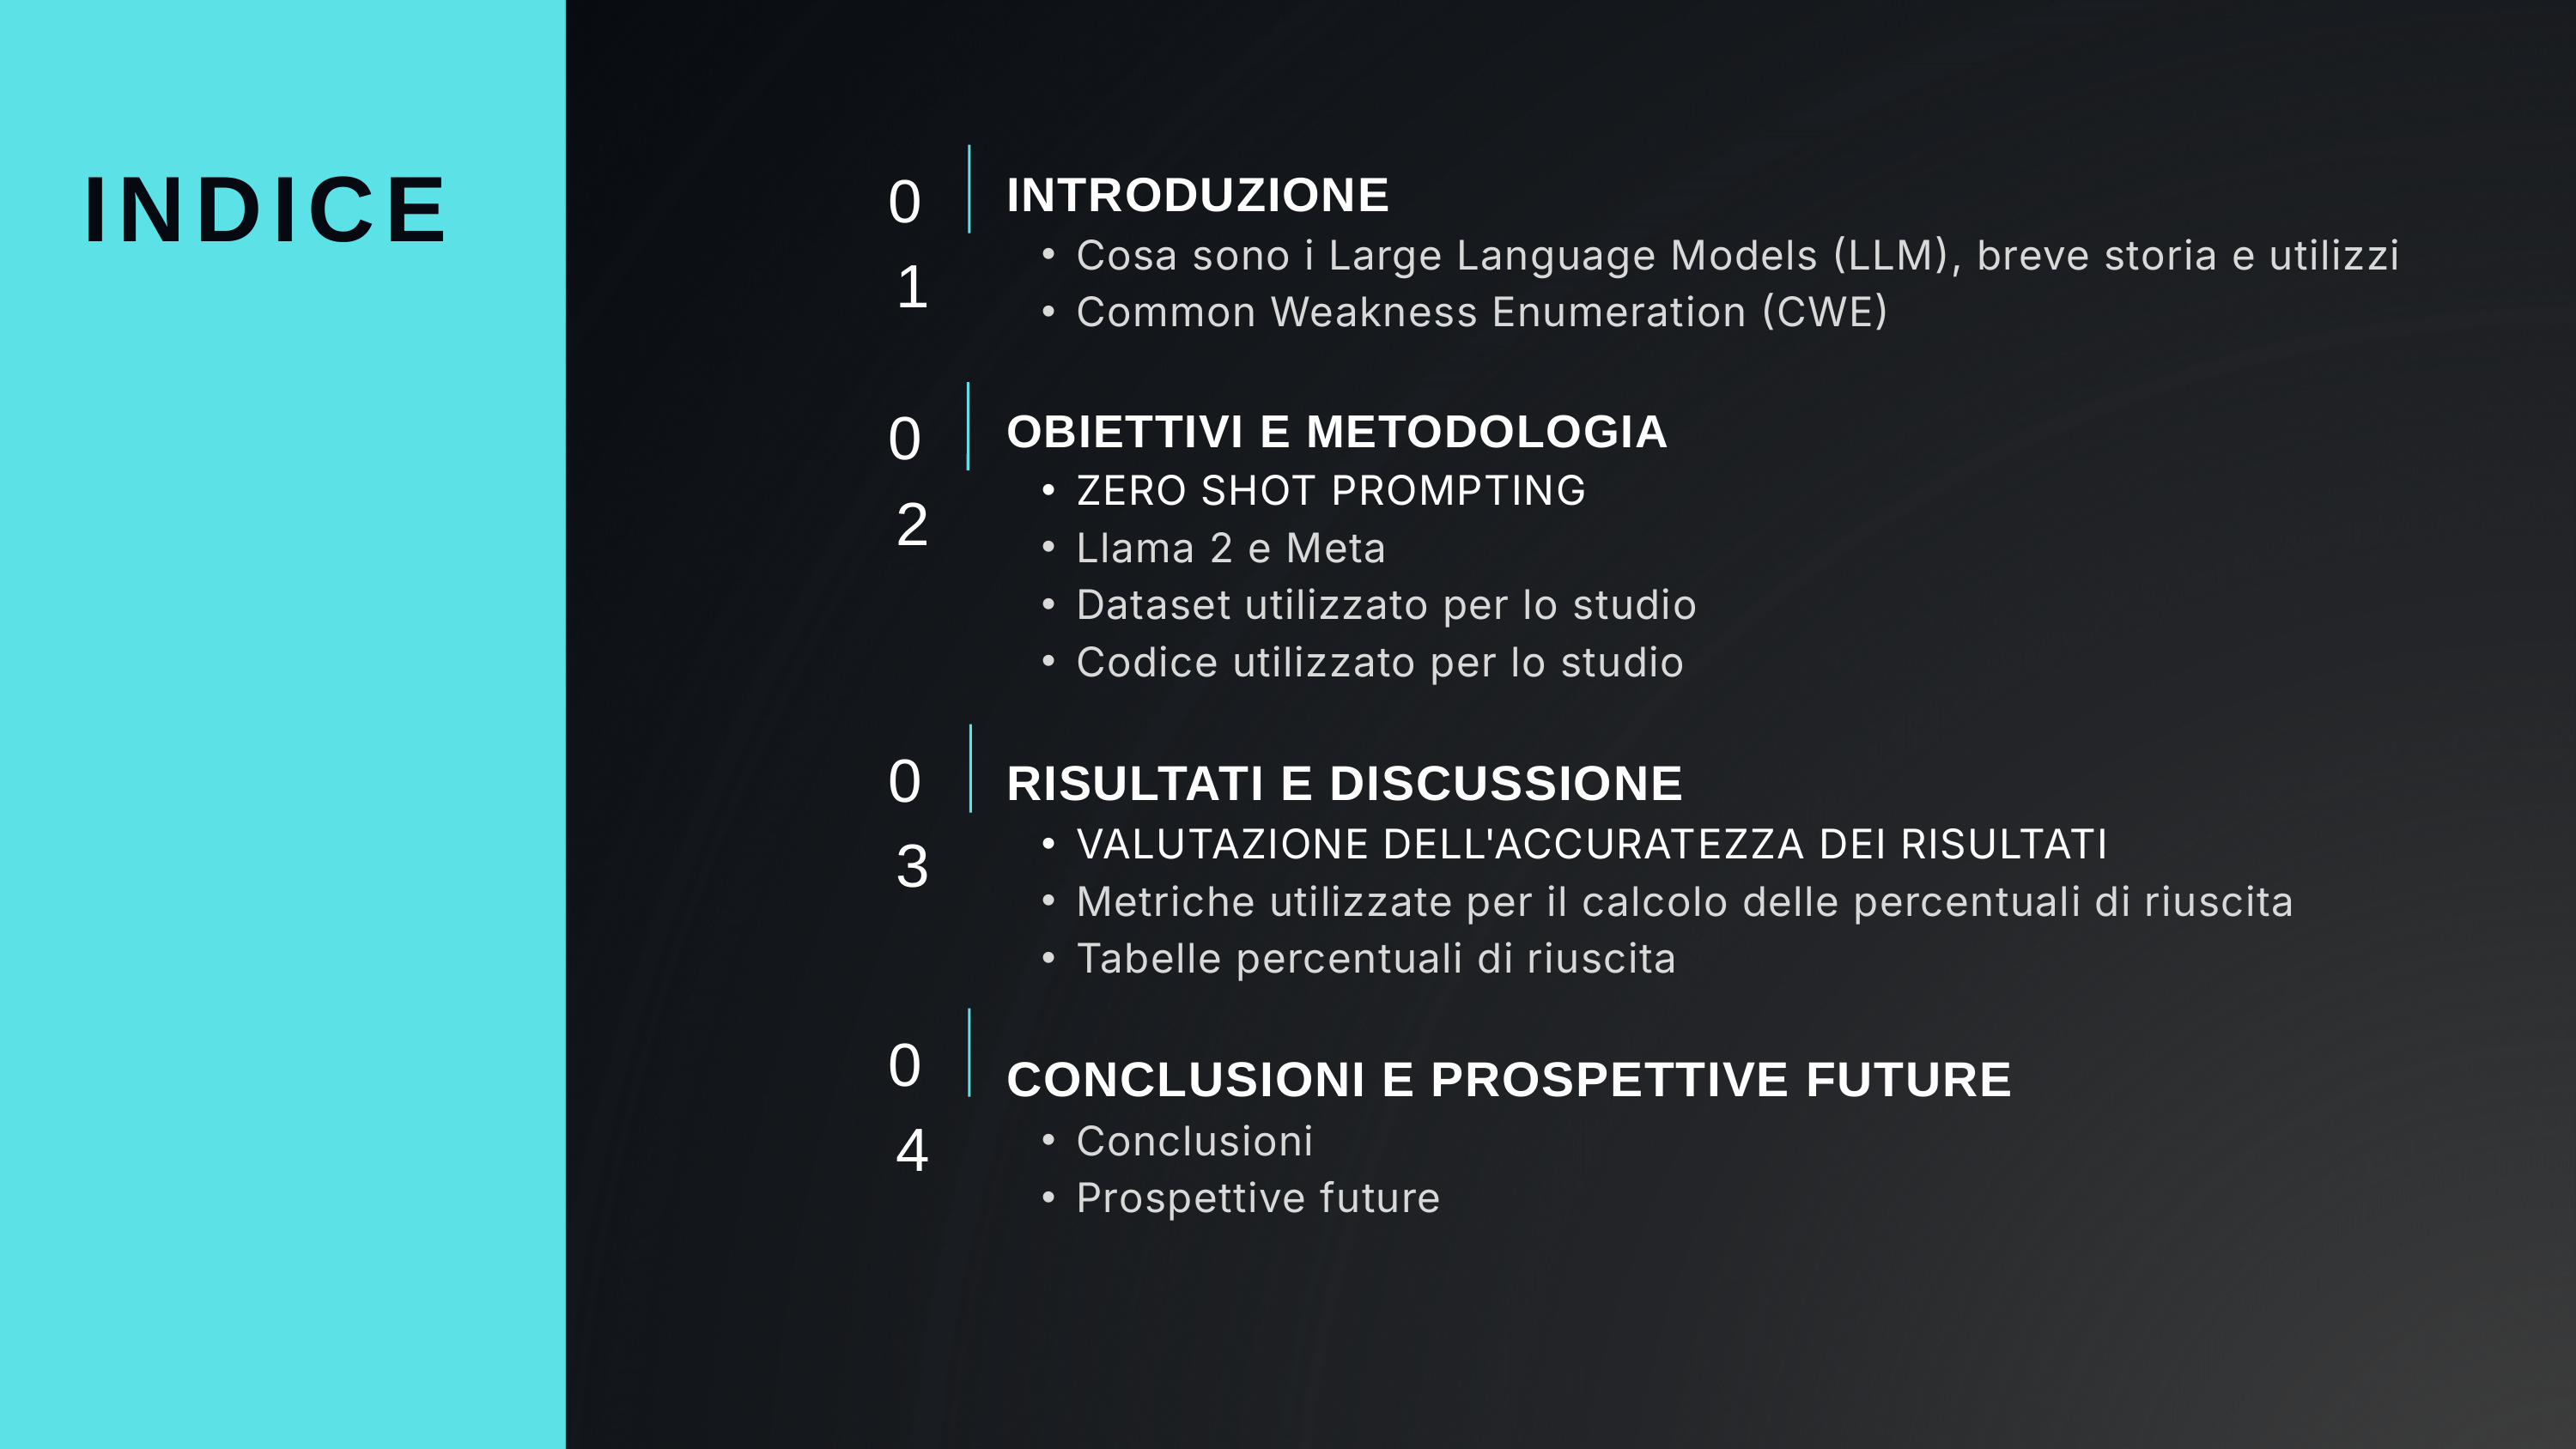

INDICE

01
INTRODUZIONE
Cosa sono i Large Language Models (LLM), breve storia e utilizzi
Common Weakness Enumeration (CWE)

OBIETTIVI E METODOLOGIA
ZERO SHOT PROMPTING
Llama 2 e Meta
Dataset utilizzato per lo studio
Codice utilizzato per lo studio

RISULTATI E DISCUSSIONE
VALUTAZIONE DELL'ACCURATEZZA DEI RISULTATI
Metriche utilizzate per il calcolo delle percentuali di riuscita
Tabelle percentuali di riuscita

CONCLUSIONI E PROSPETTIVE FUTURE
Conclusioni
Prospettive future

02

03

04